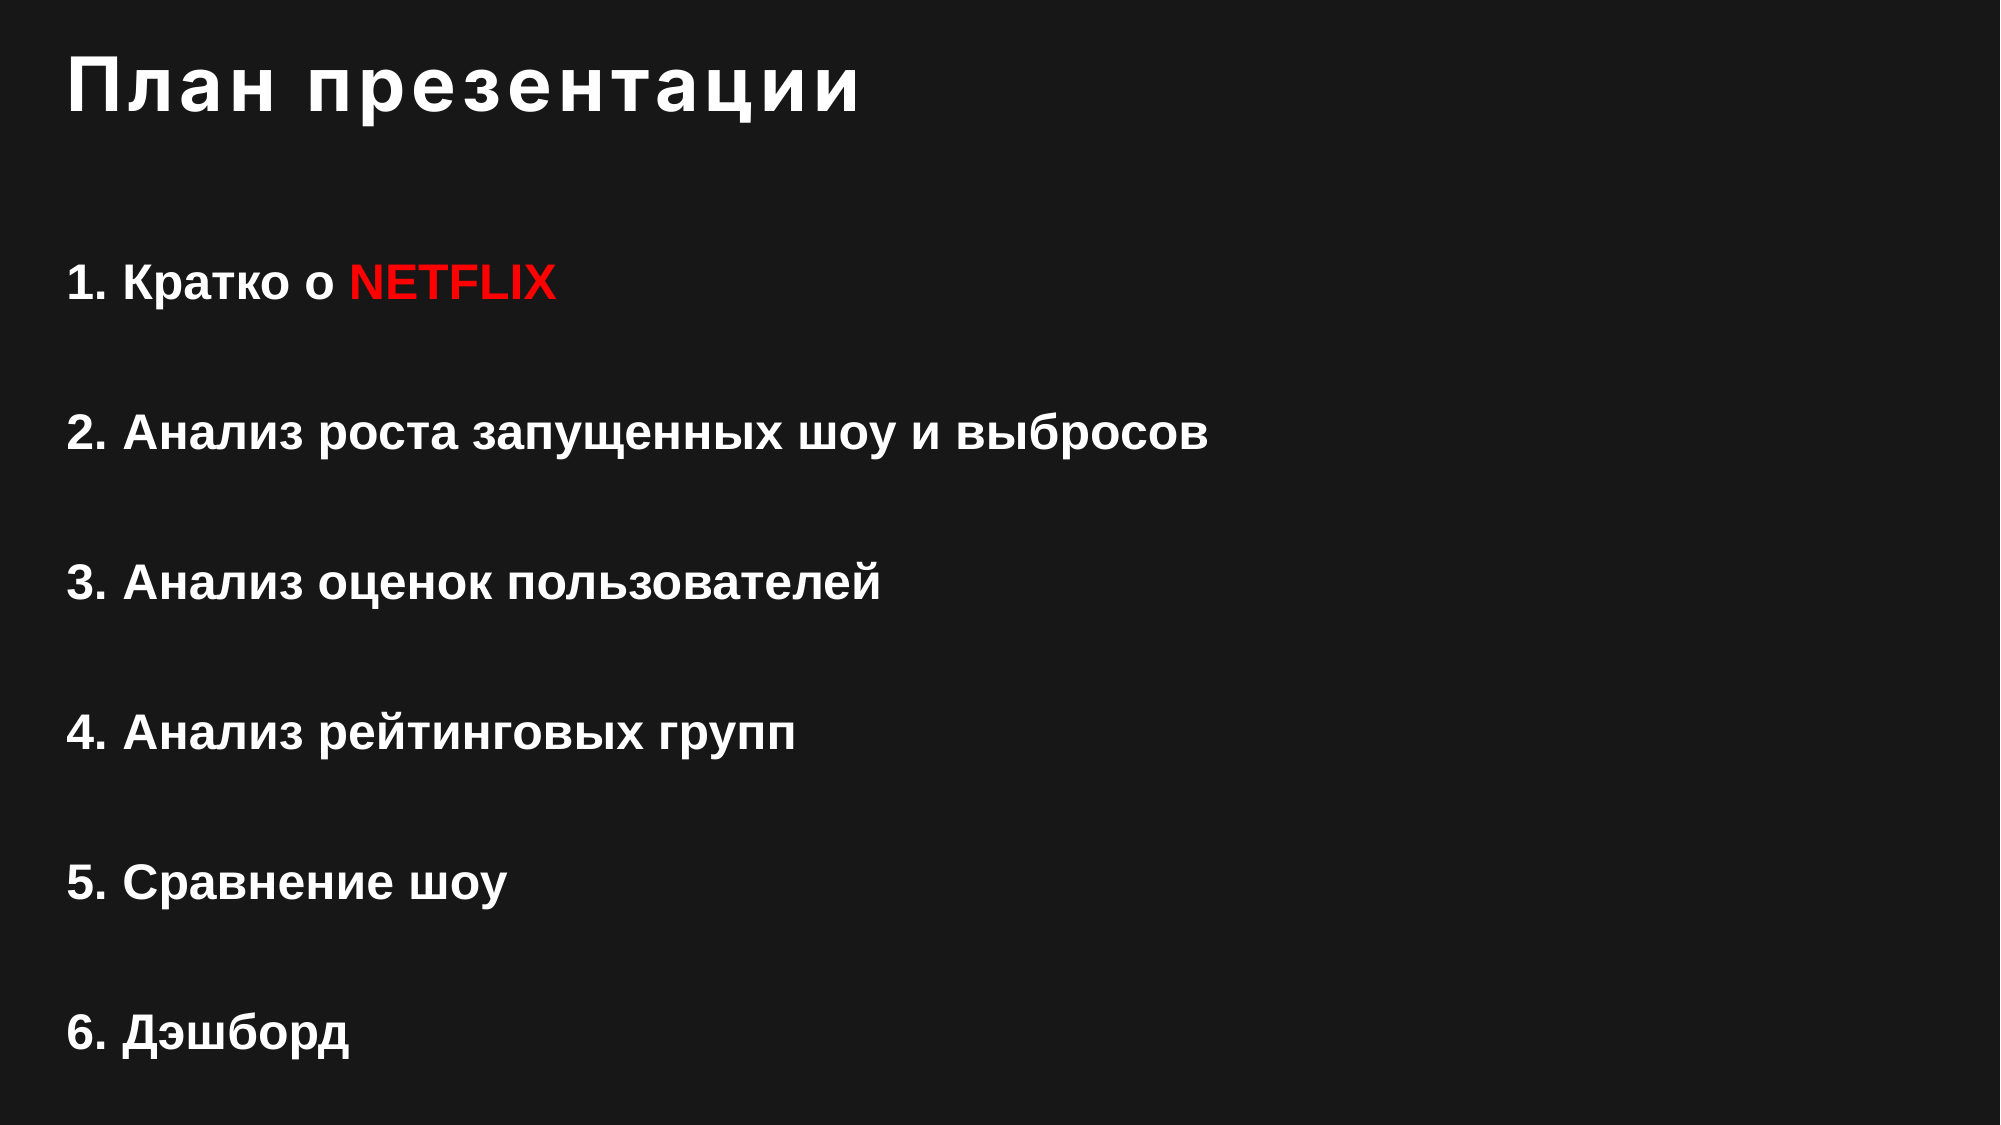

План презентации
Кратко о NETFLIX
Анализ роста запущенных шоу и выбросов
Анализ оценок пользователей
Анализ рейтинговых групп
Сравнение шоу
Дэшборд